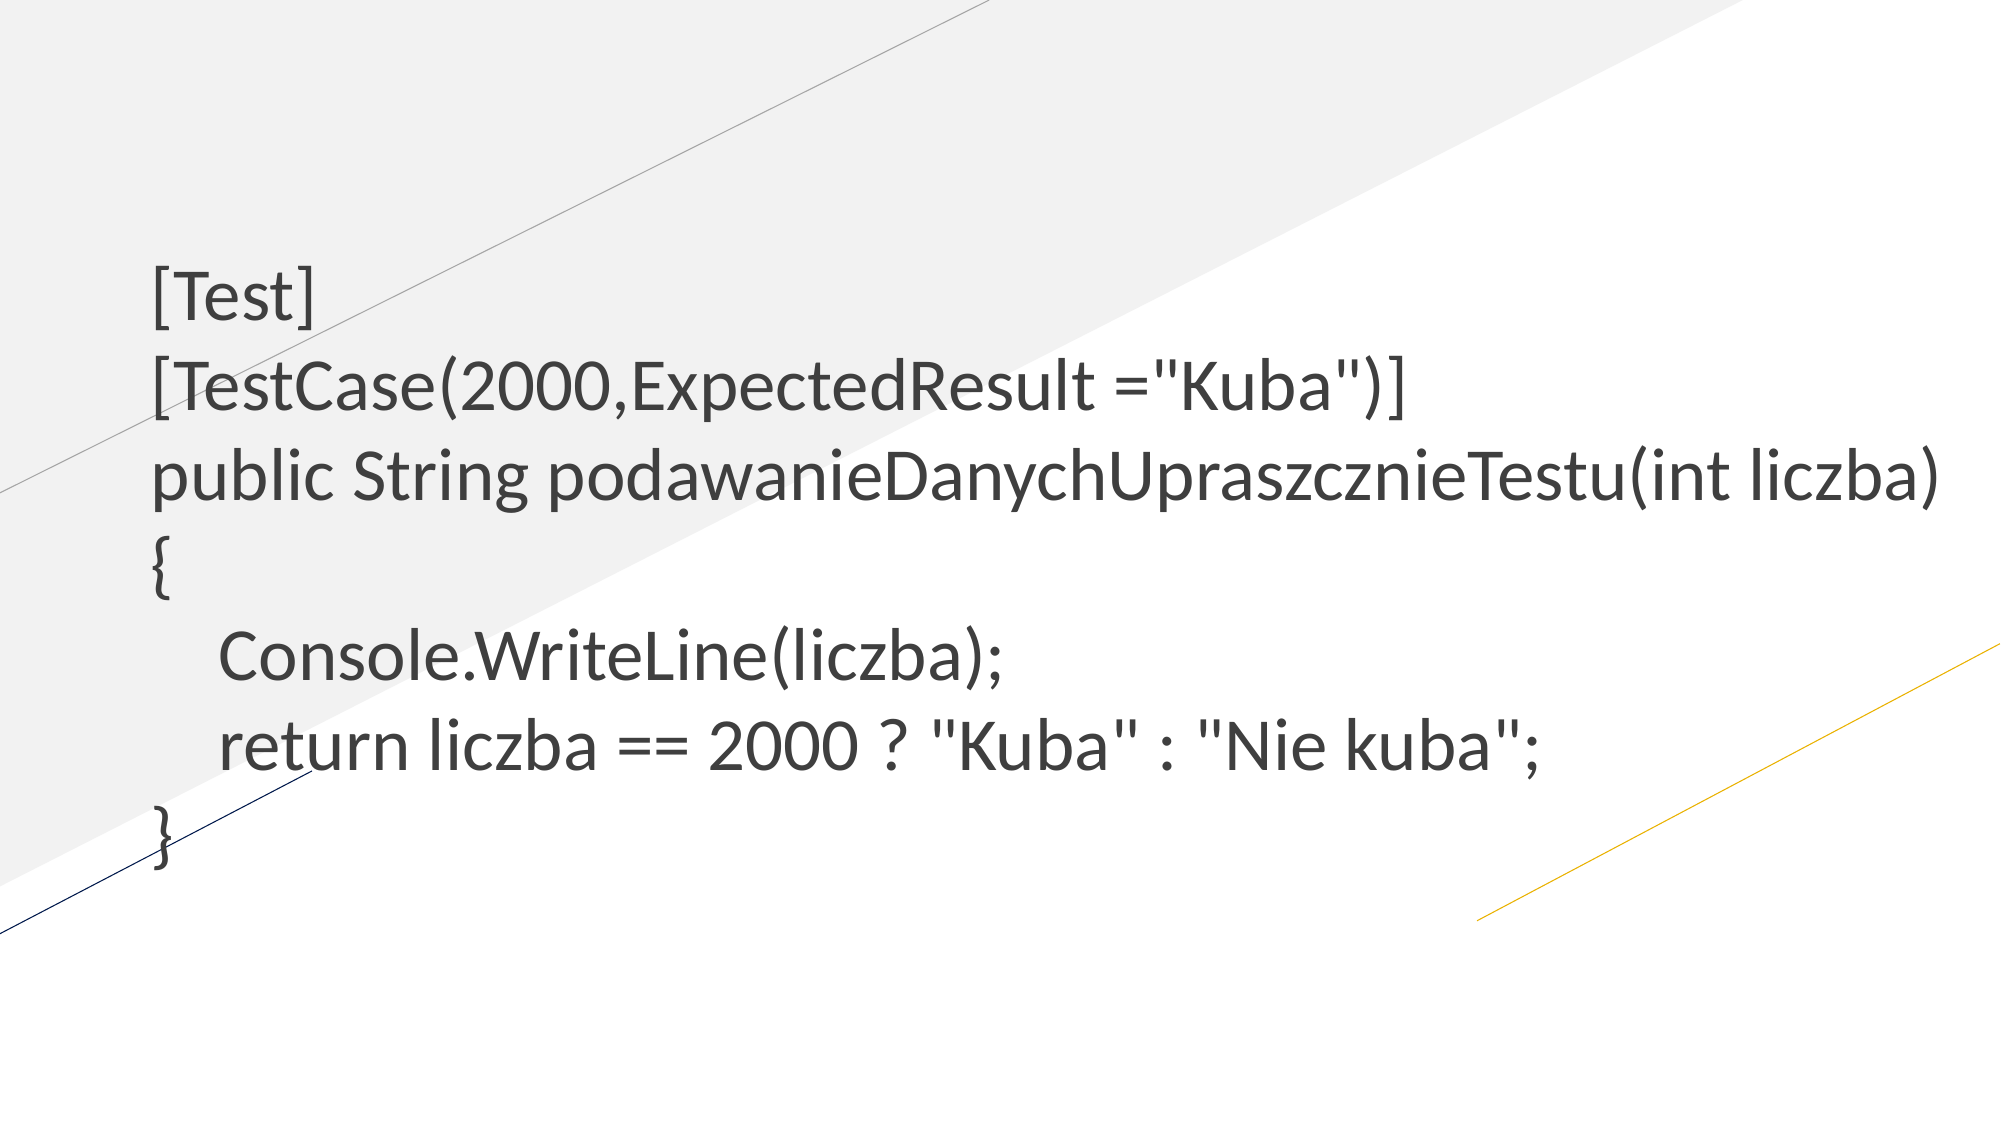

[Test]
        [TestCase(2000,ExpectedResult ="Kuba")]
        public String podawanieDanychUpraszcznieTestu(int liczba)
        {
            Console.WriteLine(liczba);
            return liczba == 2000 ? "Kuba" : "Nie kuba";
        }